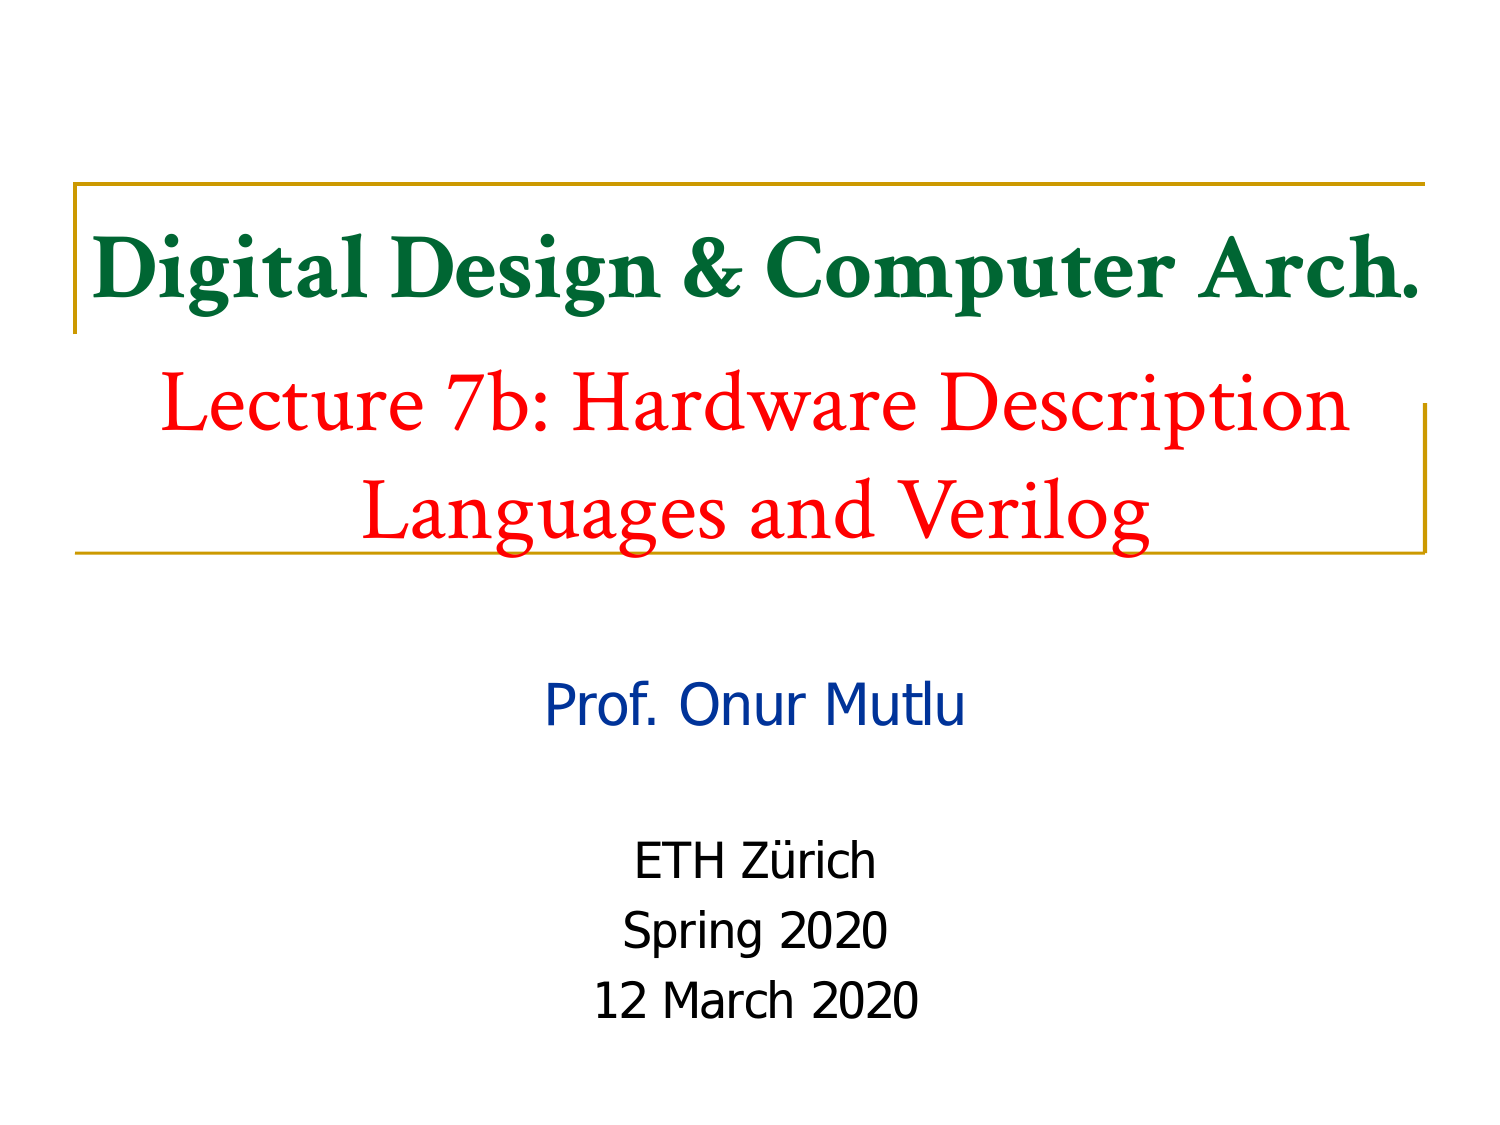

# Digital Design & Computer Arch. Lecture 7b: Hardware Description Languages and Verilog

Prof. Onur Mutlu

ETH Zürich
Spring 2020
12 March 2020